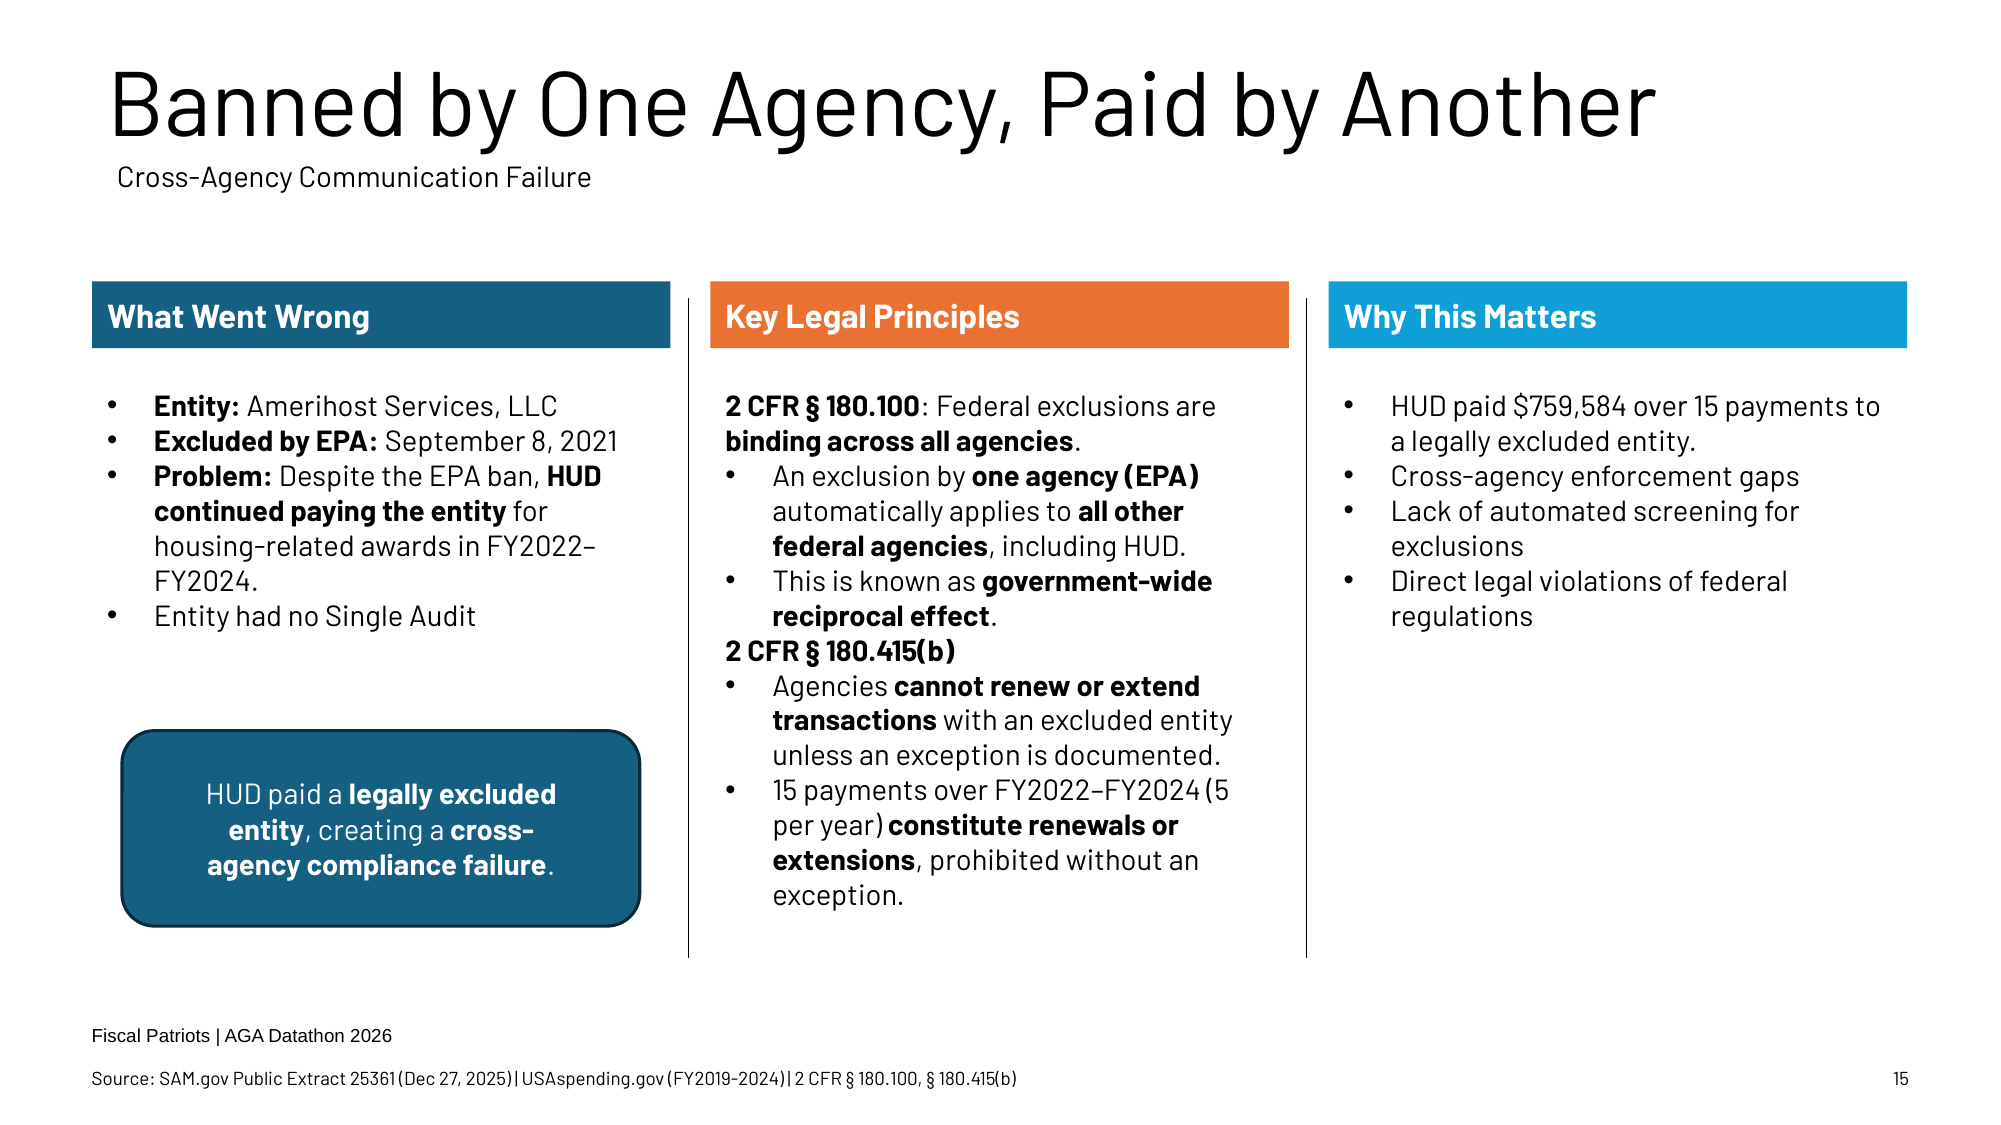

# Banned by One Agency, Paid by Another
Cross-Agency Communication Failure

What Went Wrong
Key Legal Principles
Why This Matters
Entity: Amerihost Services, LLC
Excluded by EPA: September 8, 2021
Problem: Despite the EPA ban, HUD continued paying the entity for housing-related awards in FY2022–FY2024.
Entity had no Single Audit

2 CFR § 180.100: Federal exclusions are binding across all agencies.
An exclusion by one agency (EPA) automatically applies to all other federal agencies, including HUD.
This is known as government-wide reciprocal effect.
2 CFR § 180.415(b)
Agencies cannot renew or extend transactions with an excluded entity unless an exception is documented.
15 payments over FY2022–FY2024 (5 per year) constitute renewals or extensions, prohibited without an exception.

HUD paid $759,584 over 15 payments to a legally excluded entity.
Cross-agency enforcement gaps
Lack of automated screening for exclusions
Direct legal violations of federal regulations

HUD paid a legally excluded entity, creating a cross-agency compliance failure.
Connected by UEI Unique Entity Identifier
Fiscal Patriots | AGA Datathon 2026
Source: SAM.gov Public Extract 25361 (Dec 27, 2025) | USAspending.gov (FY2019-2024) | 2 CFR § 180.100, § 180.415(b)